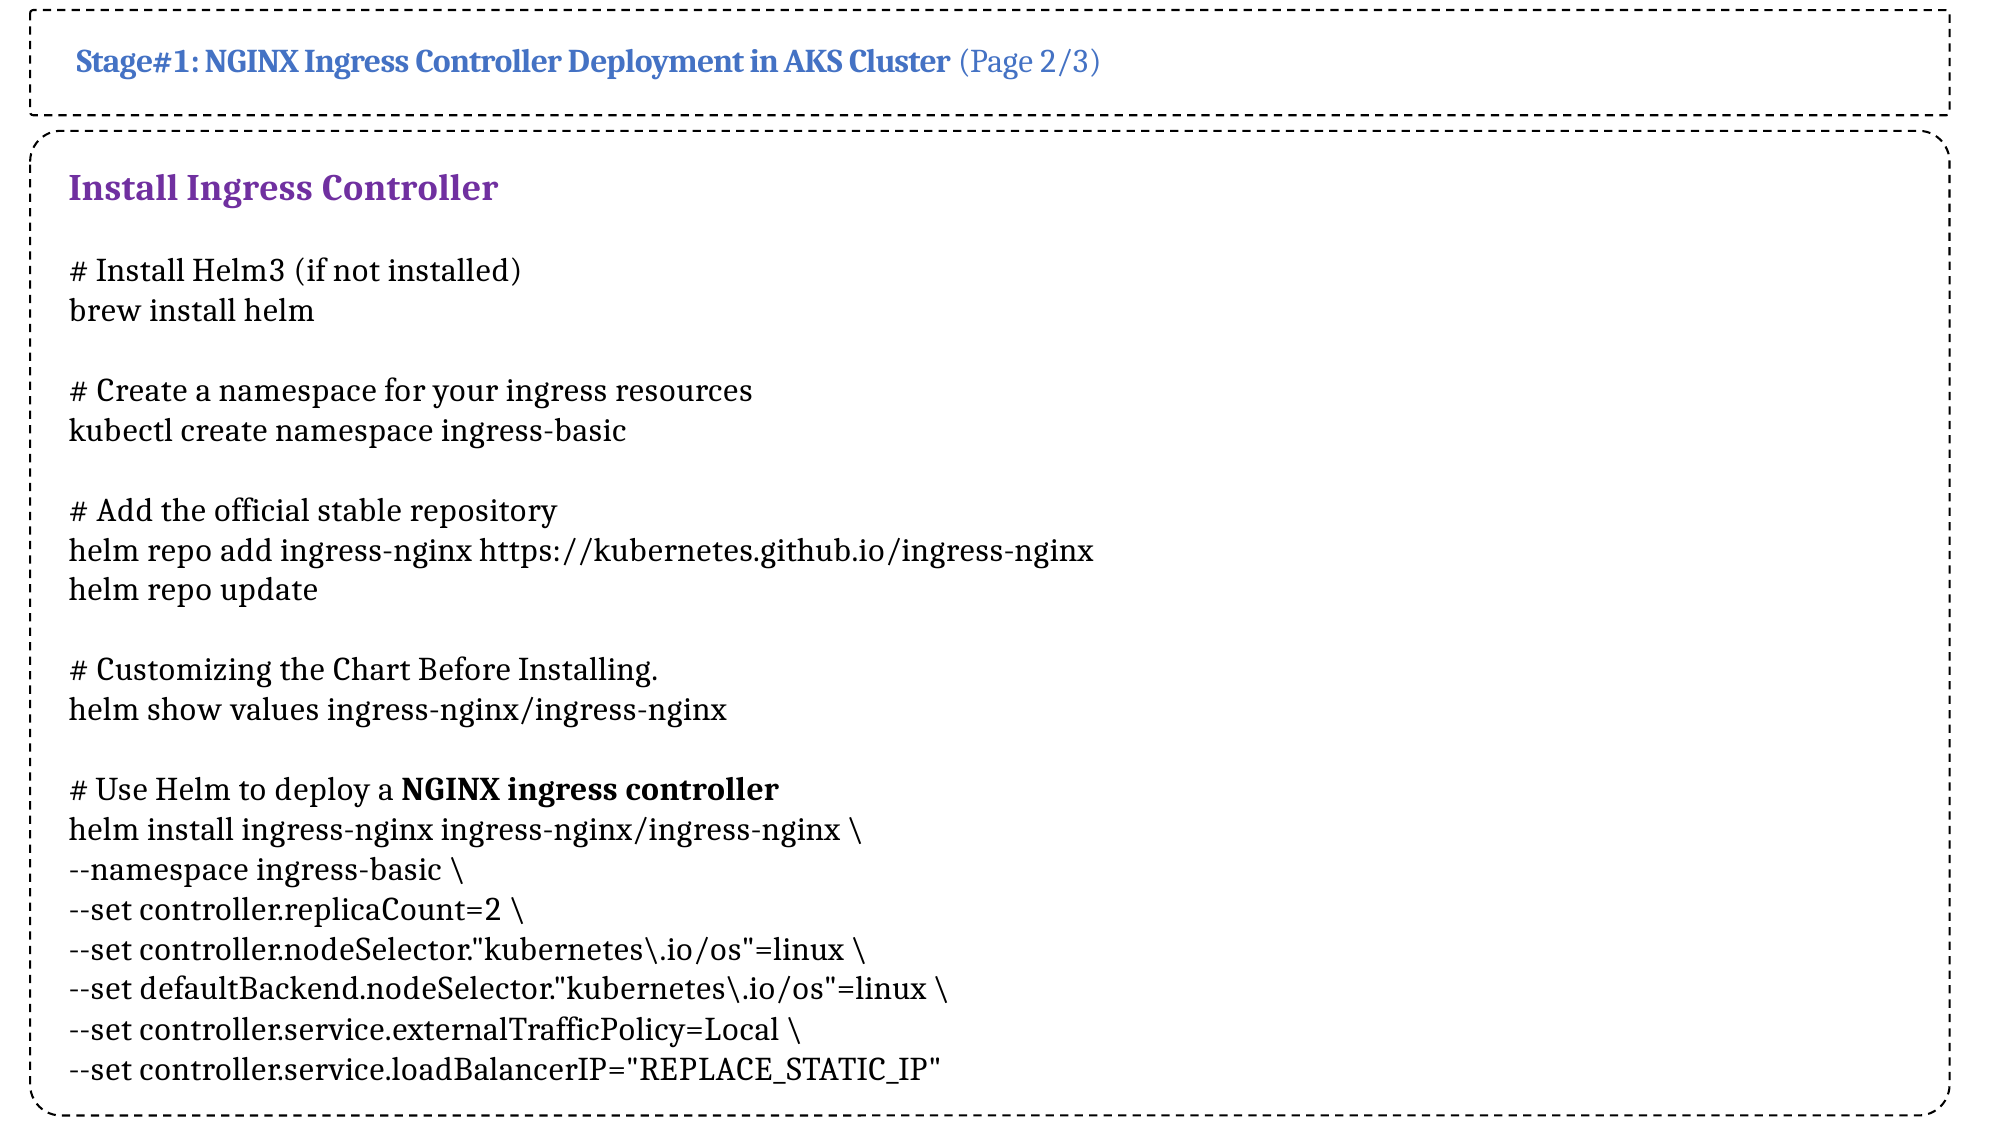

Stage#1: NGINX Ingress Controller Deployment in AKS Cluster (Page 2/3)
Install Ingress Controller

# Install Helm3 (if not installed)
brew install helm
# Create a namespace for your ingress resources
kubectl create namespace ingress-basic
# Add the official stable repository
helm repo add ingress-nginx https://kubernetes.github.io/ingress-nginx
helm repo update
# Customizing the Chart Before Installing.
helm show values ingress-nginx/ingress-nginx
# Use Helm to deploy a NGINX ingress controller
helm install ingress-nginx ingress-nginx/ingress-nginx \
--namespace ingress-basic \
--set controller.replicaCount=2 \
--set controller.nodeSelector."kubernetes\.io/os"=linux \
--set defaultBackend.nodeSelector."kubernetes\.io/os"=linux \
--set controller.service.externalTrafficPolicy=Local \
--set controller.service.loadBalancerIP="REPLACE_STATIC_IP"